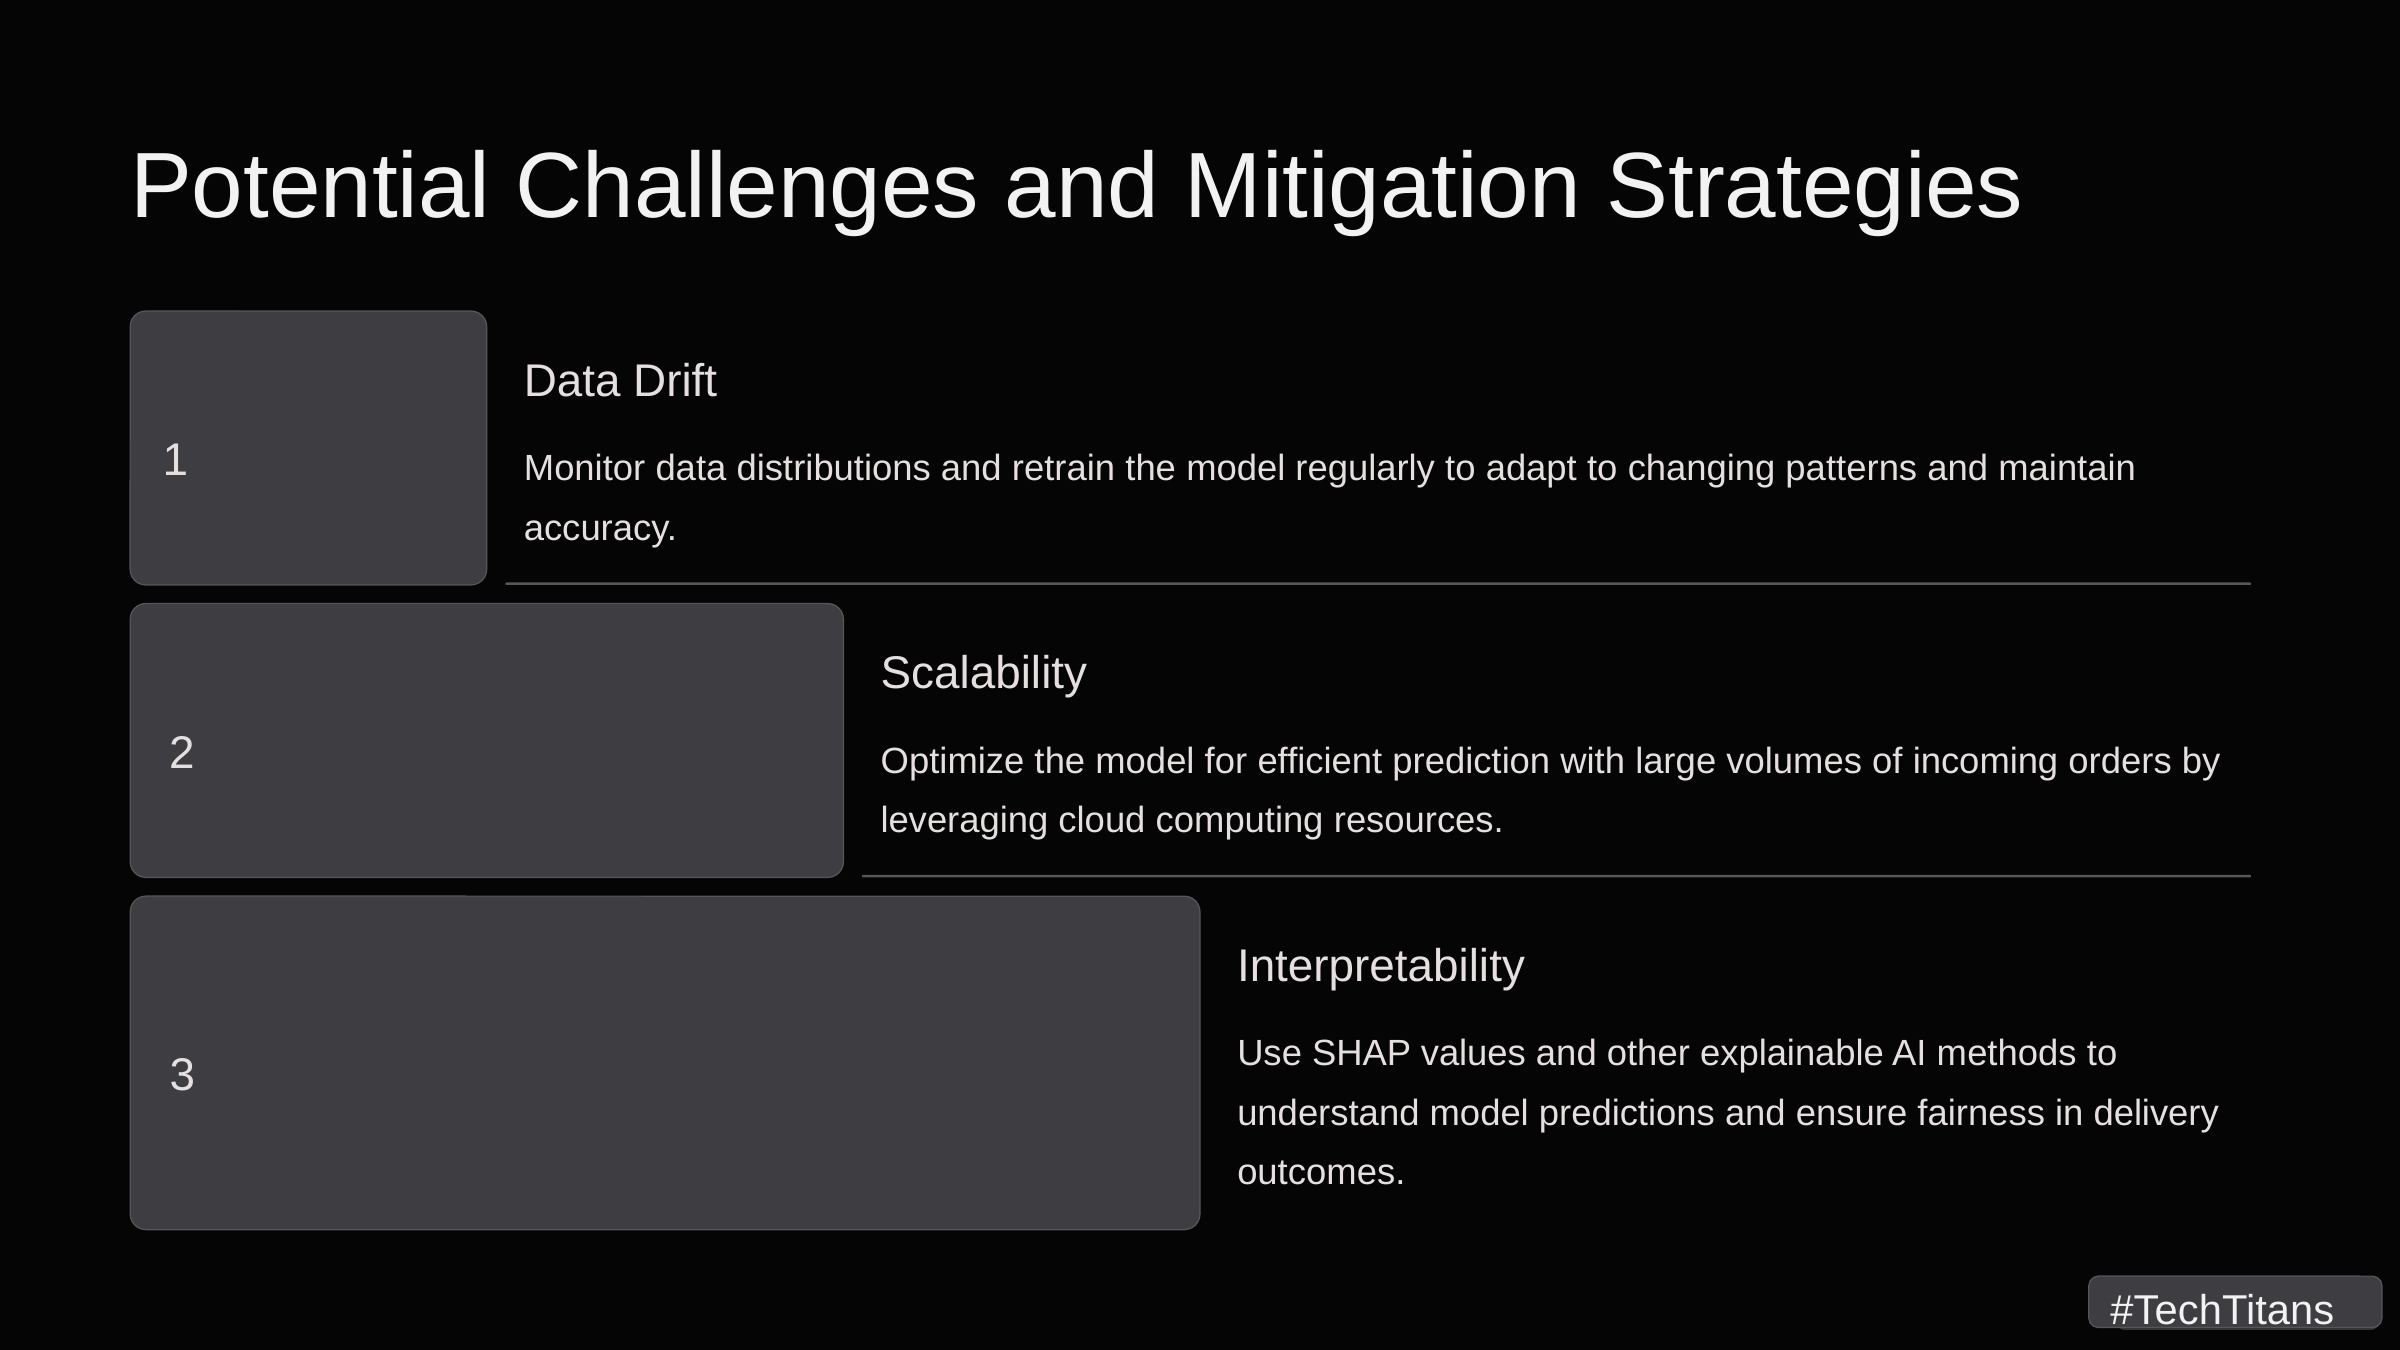

Potential Challenges and Mitigation Strategies

Data Drift
1
Monitor data distributions and retrain the model regularly to adapt to changing patterns and maintain accuracy.

Scalability
2
Optimize the model for efficient prediction with large volumes of incoming orders by leveraging cloud computing resources.

Interpretability
Use SHAP values and other explainable AI methods to understand model predictions and ensure fairness in delivery outcomes.
3

#TechTitans